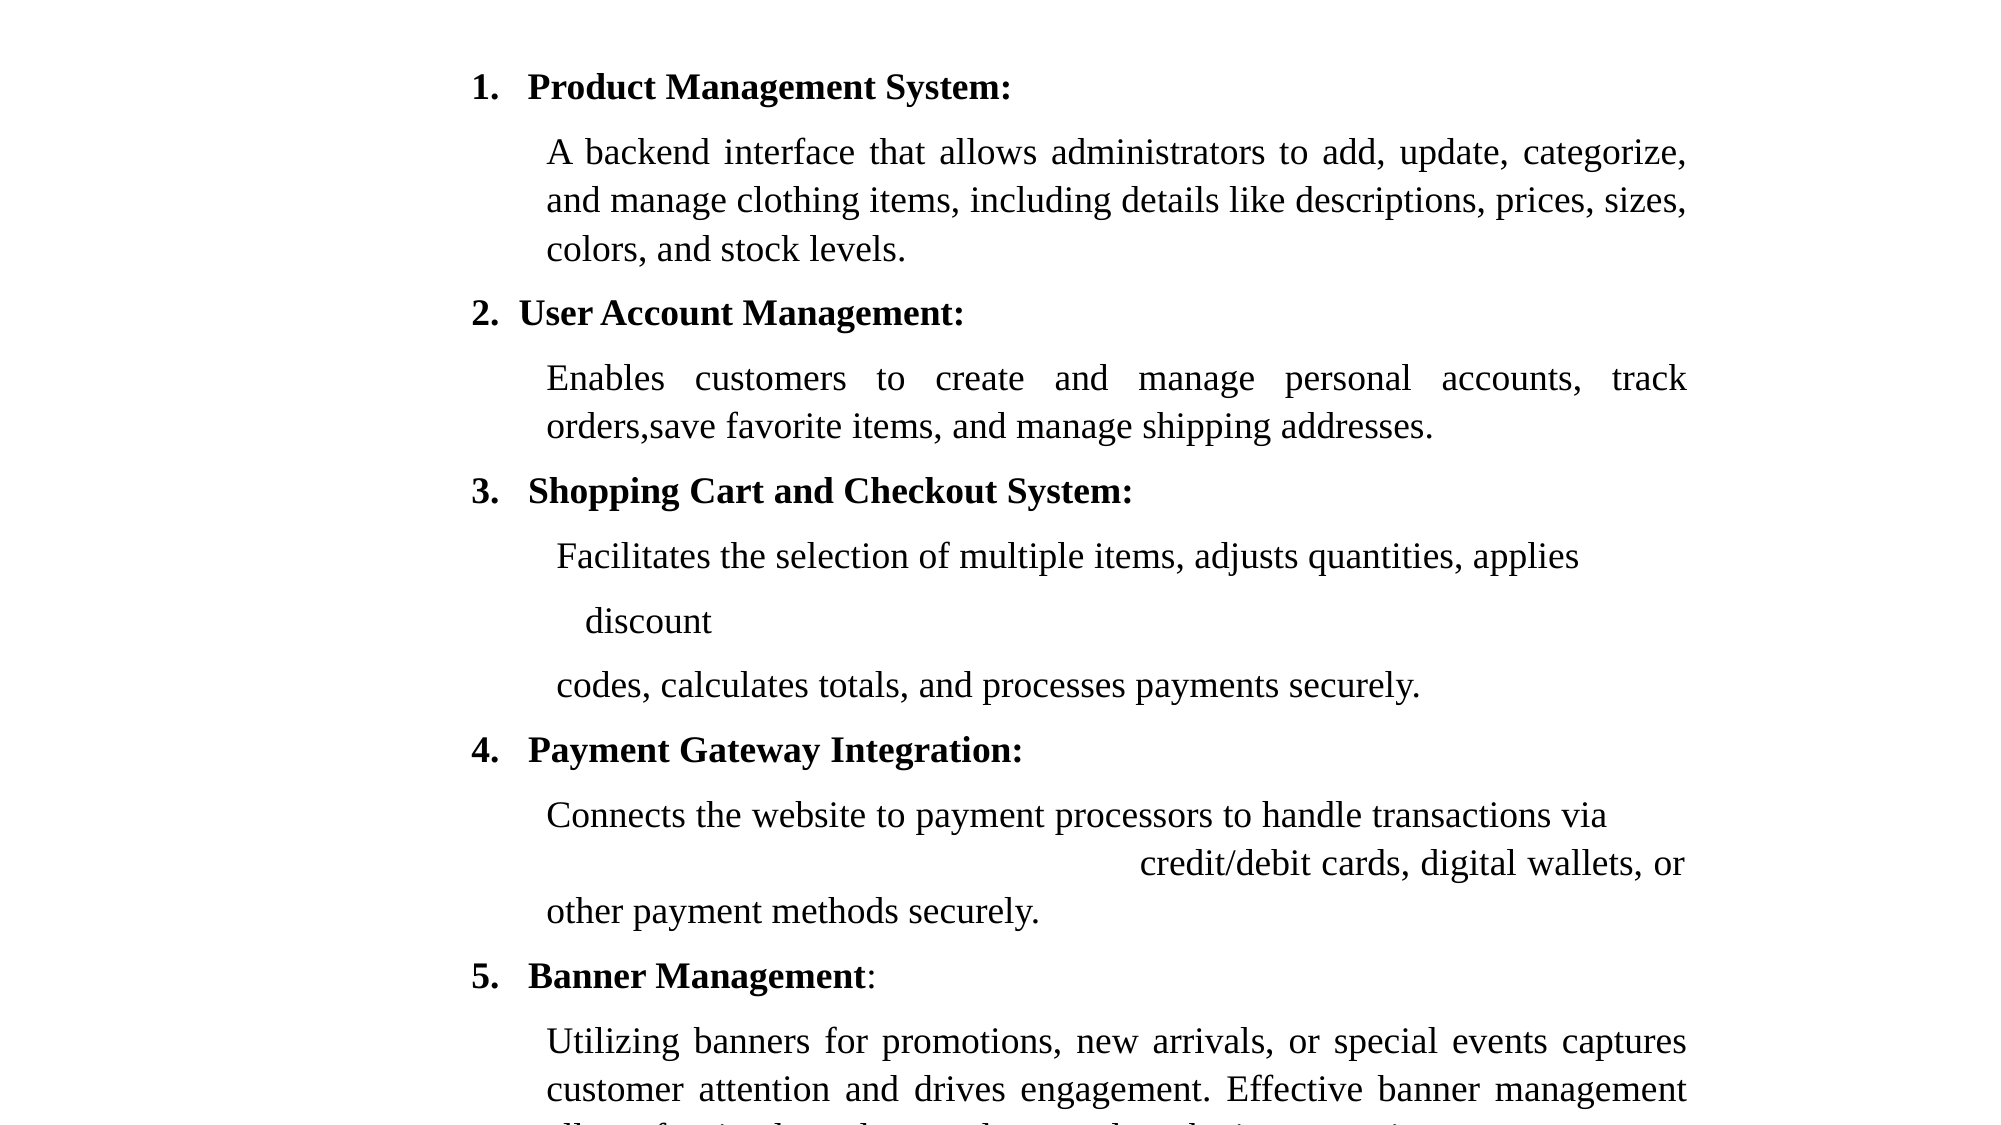

Product Management System:
A backend interface that allows administrators to add, update, categorize, and manage clothing items, including details like descriptions, prices, sizes, colors, and stock levels.​
2.  User Account Management:
Enables customers to create and manage personal accounts, track orders,save favorite items, and manage shipping addresses.​
3.   Shopping Cart and Checkout System:
     Facilitates the selection of multiple items, adjusts quantities, applies
        discount
     codes, calculates totals, and processes payments securely.​
4.   Payment Gateway Integration:
Connects the website to payment processors to handle transactions via                                                                 credit/debit cards, digital wallets, or other payment methods securely.
5.   Banner Management:
Utilizing banners for promotions, new arrivals, or special events captures customer attention and drives engagement. Effective banner management allows for timely updates and targeted marketing campaigns.